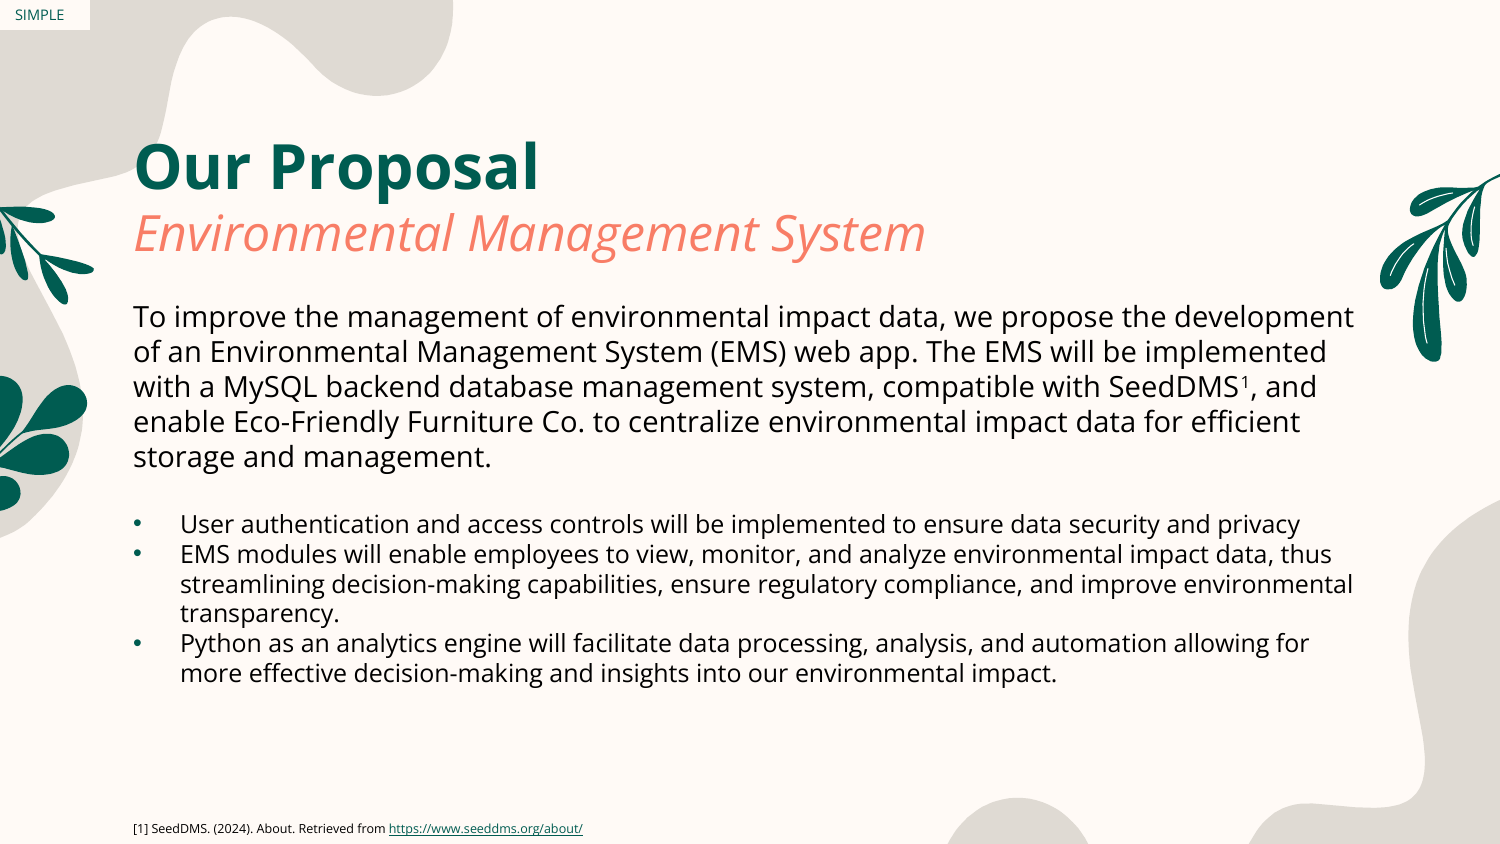

SIMPLE
# Our Proposal Environmental Management System
To improve the management of environmental impact data, we propose the development of an Environmental Management System (EMS) web app. The EMS will be implemented with a MySQL backend database management system, compatible with SeedDMS1, and enable Eco-Friendly Furniture Co. to centralize environmental impact data for efficient storage and management.

User authentication and access controls will be implemented to ensure data security and privacy
EMS modules will enable employees to view, monitor, and analyze environmental impact data, thus streamlining decision-making capabilities, ensure regulatory compliance, and improve environmental transparency.
Python as an analytics engine will facilitate data processing, analysis, and automation allowing for more effective decision-making and insights into our environmental impact.
[1] SeedDMS. (2024). About. Retrieved from https://www.seeddms.org/about/